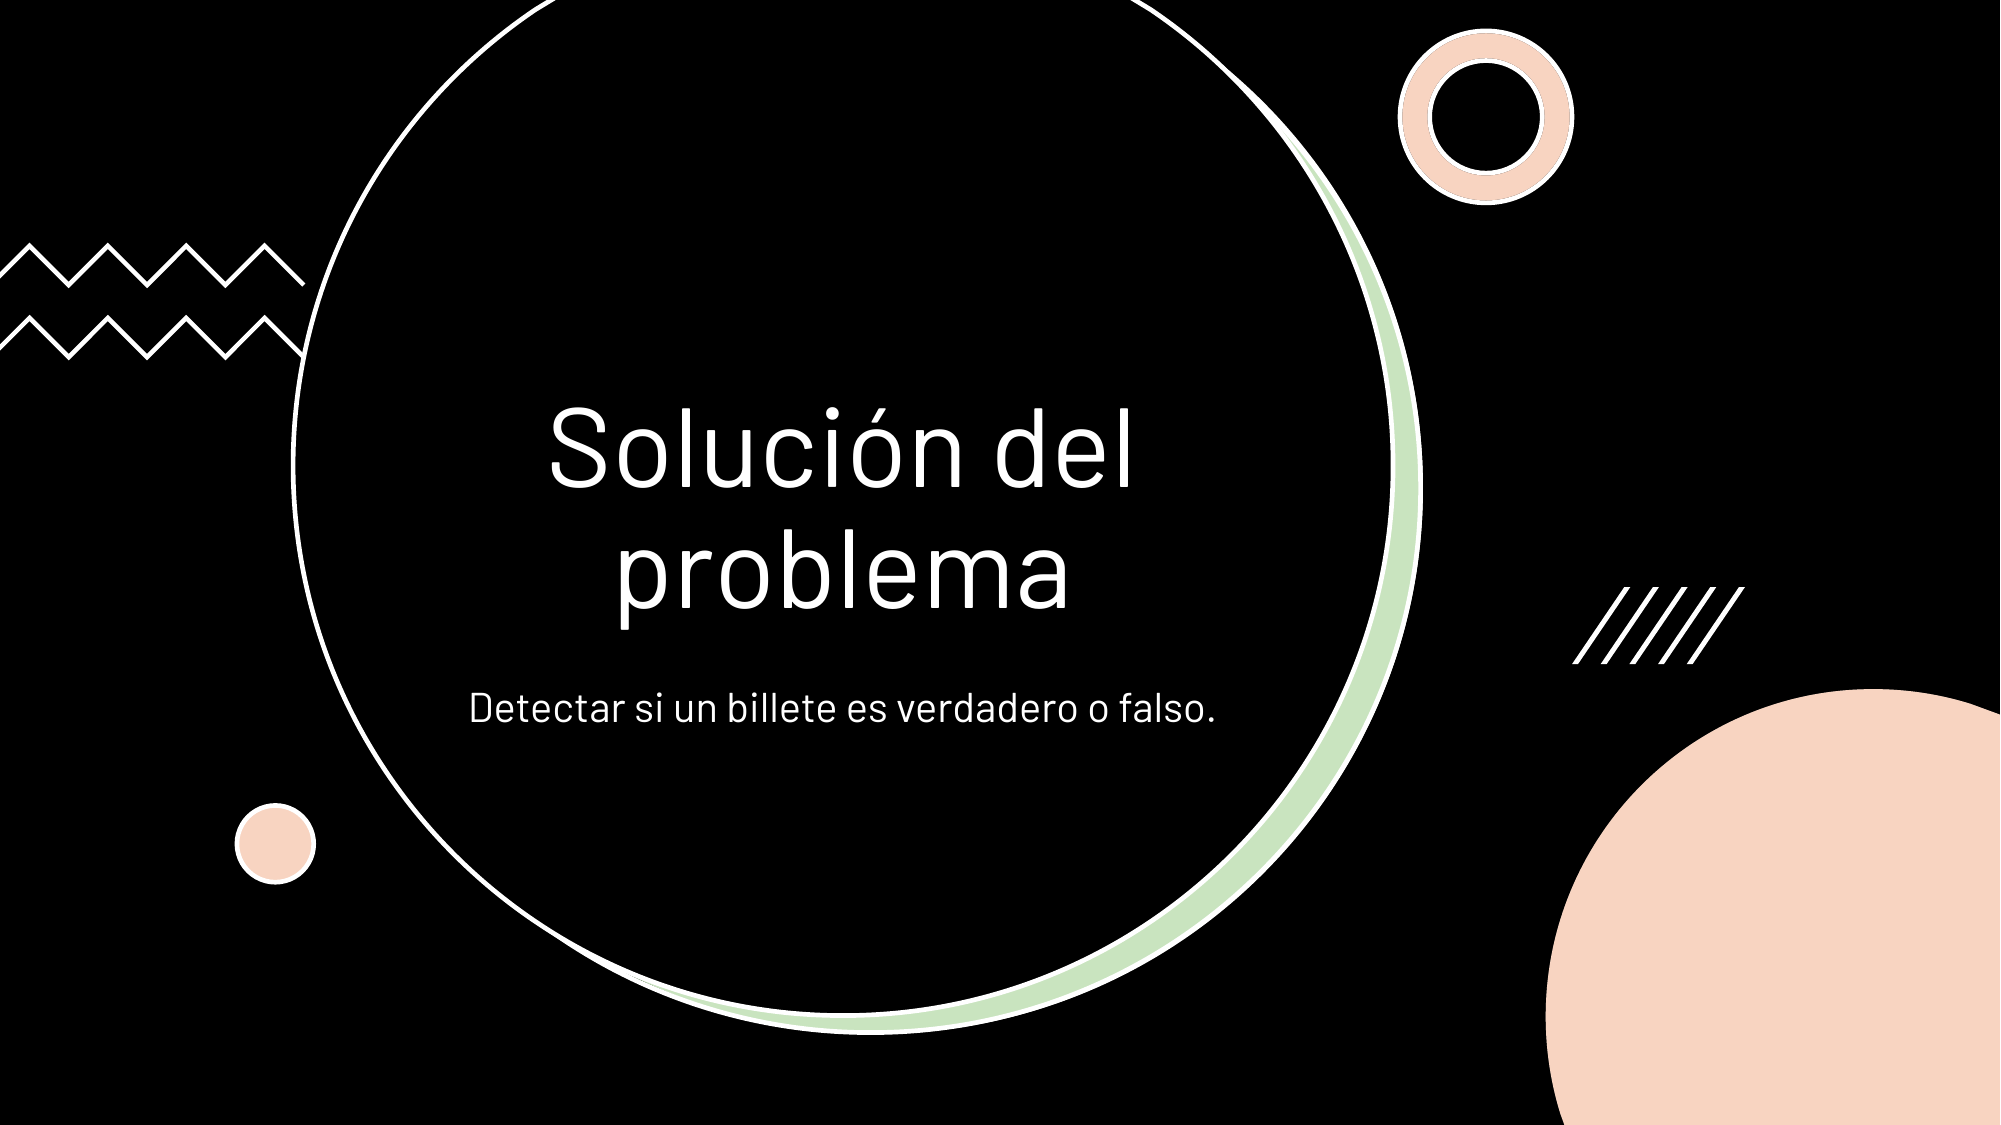

# Solución del problema

Detectar si un billete es verdadero o falso.